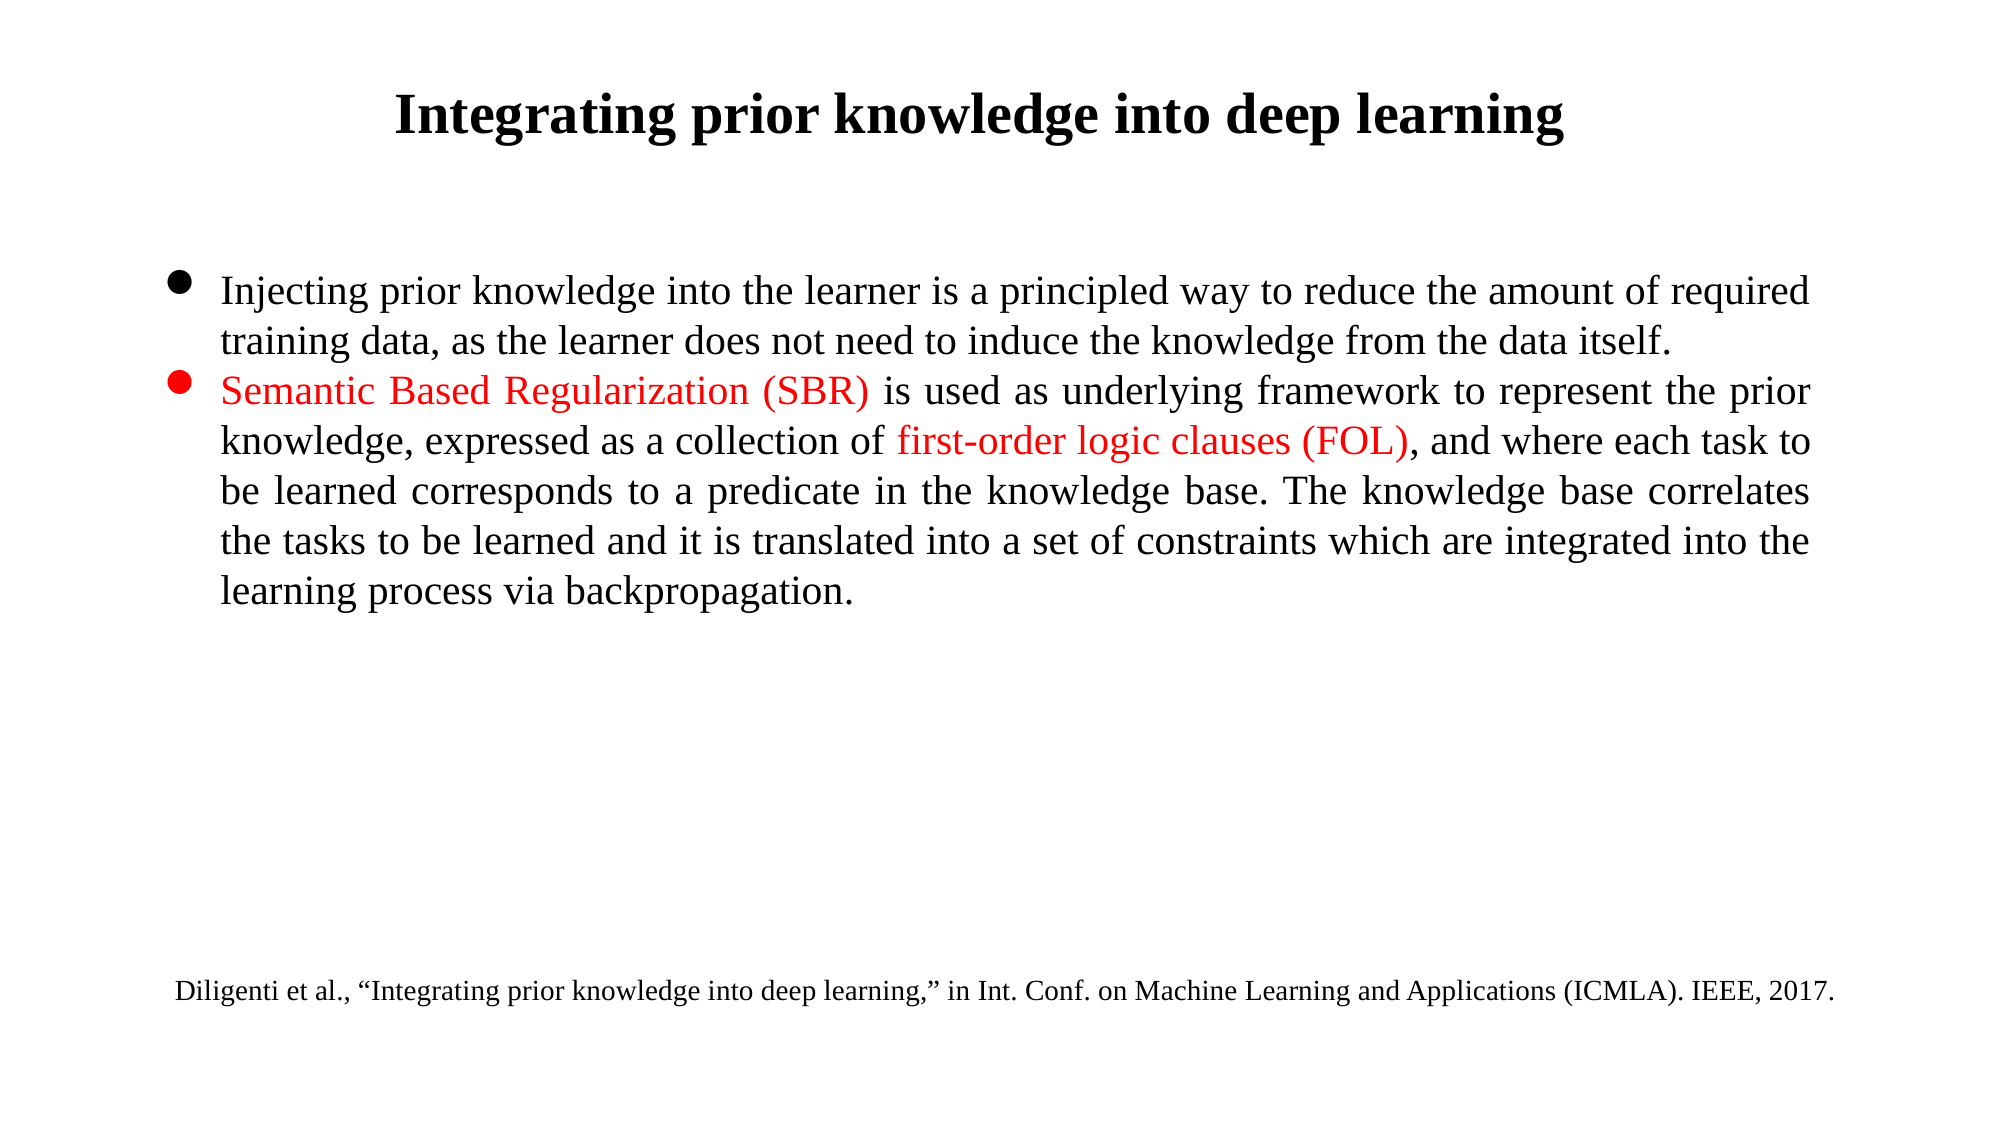

Integrating prior knowledge into deep learning
Injecting prior knowledge into the learner is a principled way to reduce the amount of required training data, as the learner does not need to induce the knowledge from the data itself.
Semantic Based Regularization (SBR) is used as underlying framework to represent the prior knowledge, expressed as a collection of first-order logic clauses (FOL), and where each task to be learned corresponds to a predicate in the knowledge base. The knowledge base correlates the tasks to be learned and it is translated into a set of constraints which are integrated into the learning process via backpropagation.
Diligenti et al., “Integrating prior knowledge into deep learning,” in Int. Conf. on Machine Learning and Applications (ICMLA). IEEE, 2017.